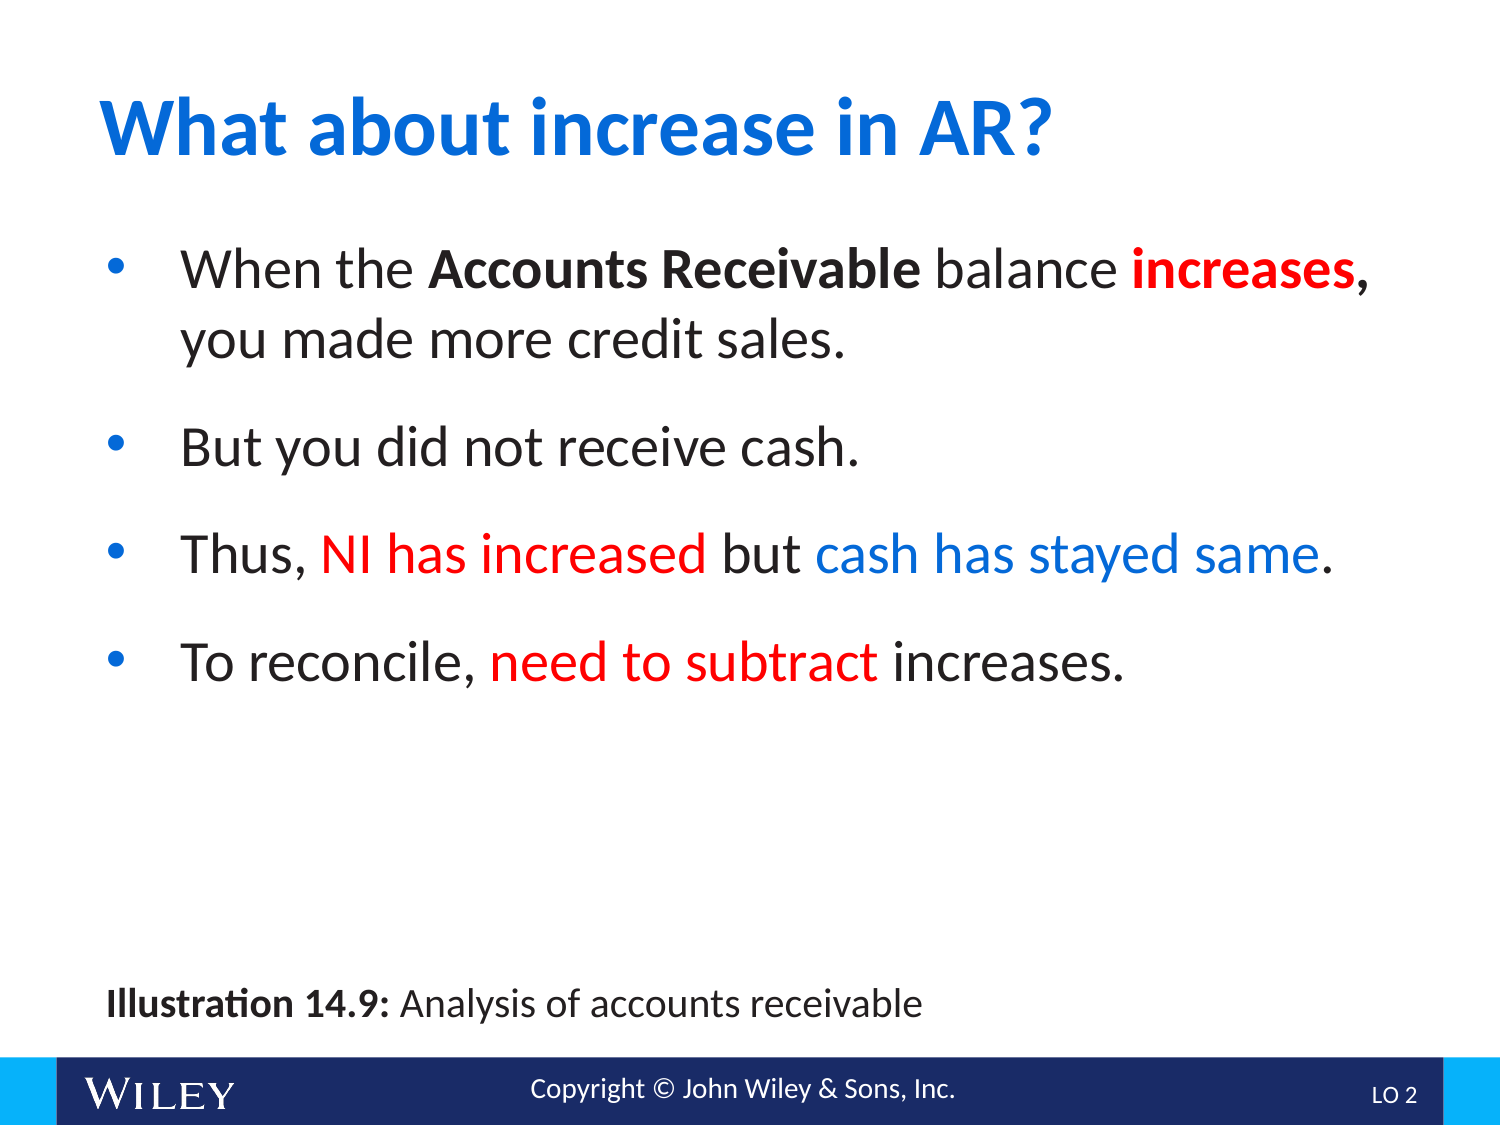

# What about increase in AR?
When the Accounts Receivable balance increases, you made more credit sales.
But you did not receive cash.
Thus, NI has increased but cash has stayed same.
To reconcile, need to subtract increases.
Illustration 14.9: Analysis of accounts receivable
L O 2